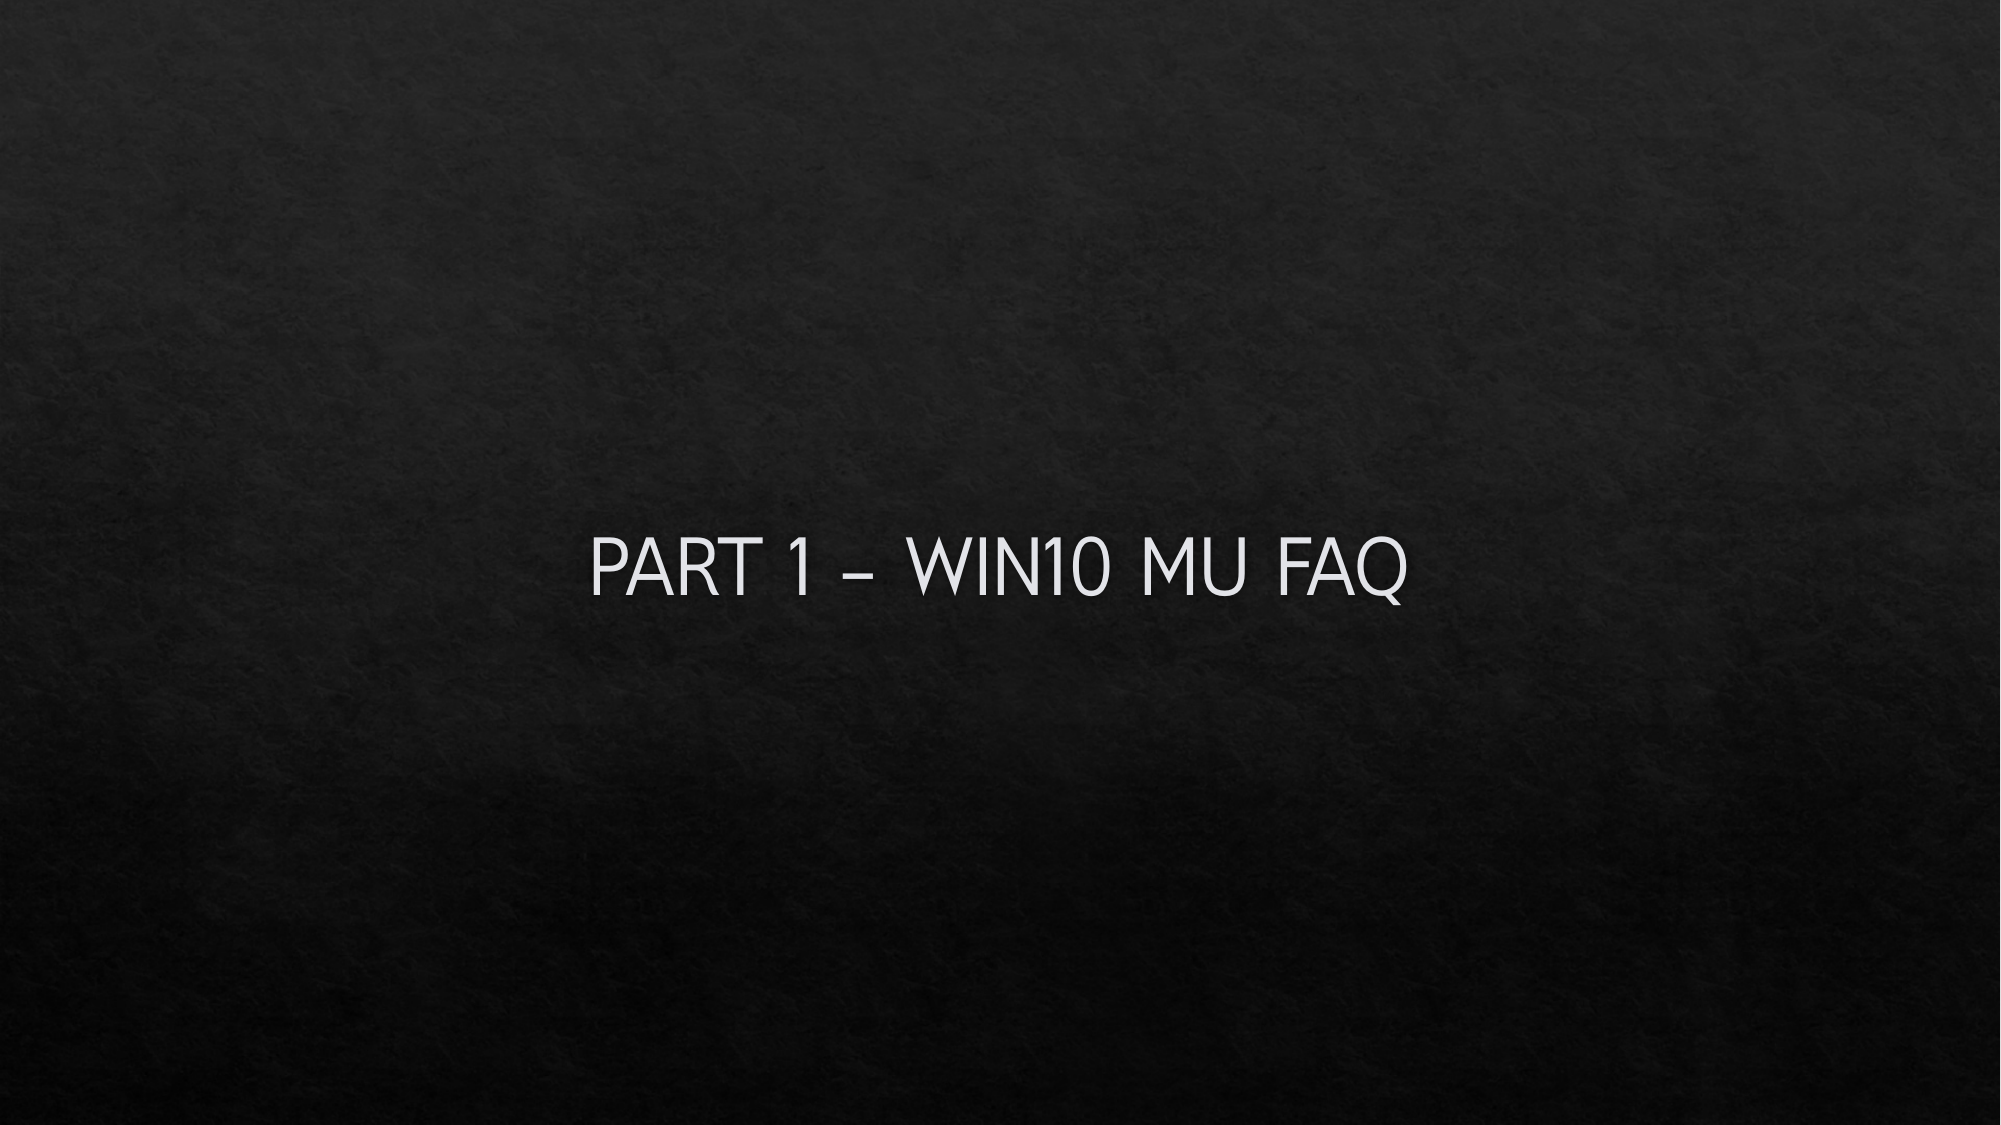

# PART 1 – WIN10 MU FAQ